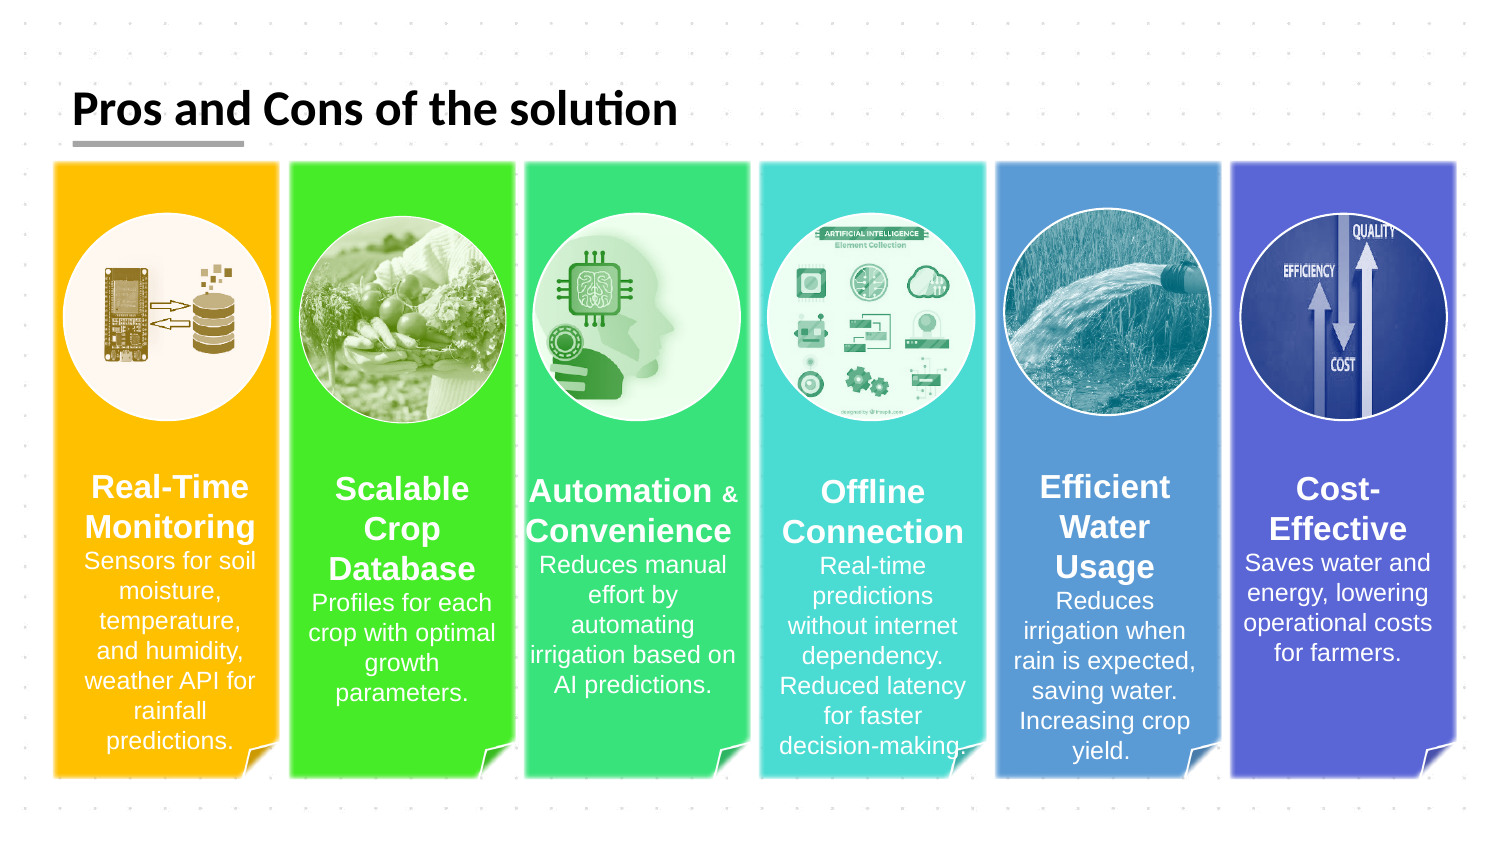

# Pros and Cons of the solution

Real-Time Monitoring
Sensors for soil moisture, temperature, and humidity, weather API for rainfall predictions.
Efficient Water Usage
Reduces irrigation when rain is expected, saving water.
Increasing crop yield.
Scalable Crop Database
Profiles for each crop with optimal growth parameters.
Cost-Effective
Saves water and energy, lowering operational costs for farmers.
Automation & Convenience  Reduces manual effort by automating irrigation based on AI predictions.
Offline Connection
Real-time predictions without internet dependency. Reduced latency for faster decision-making.